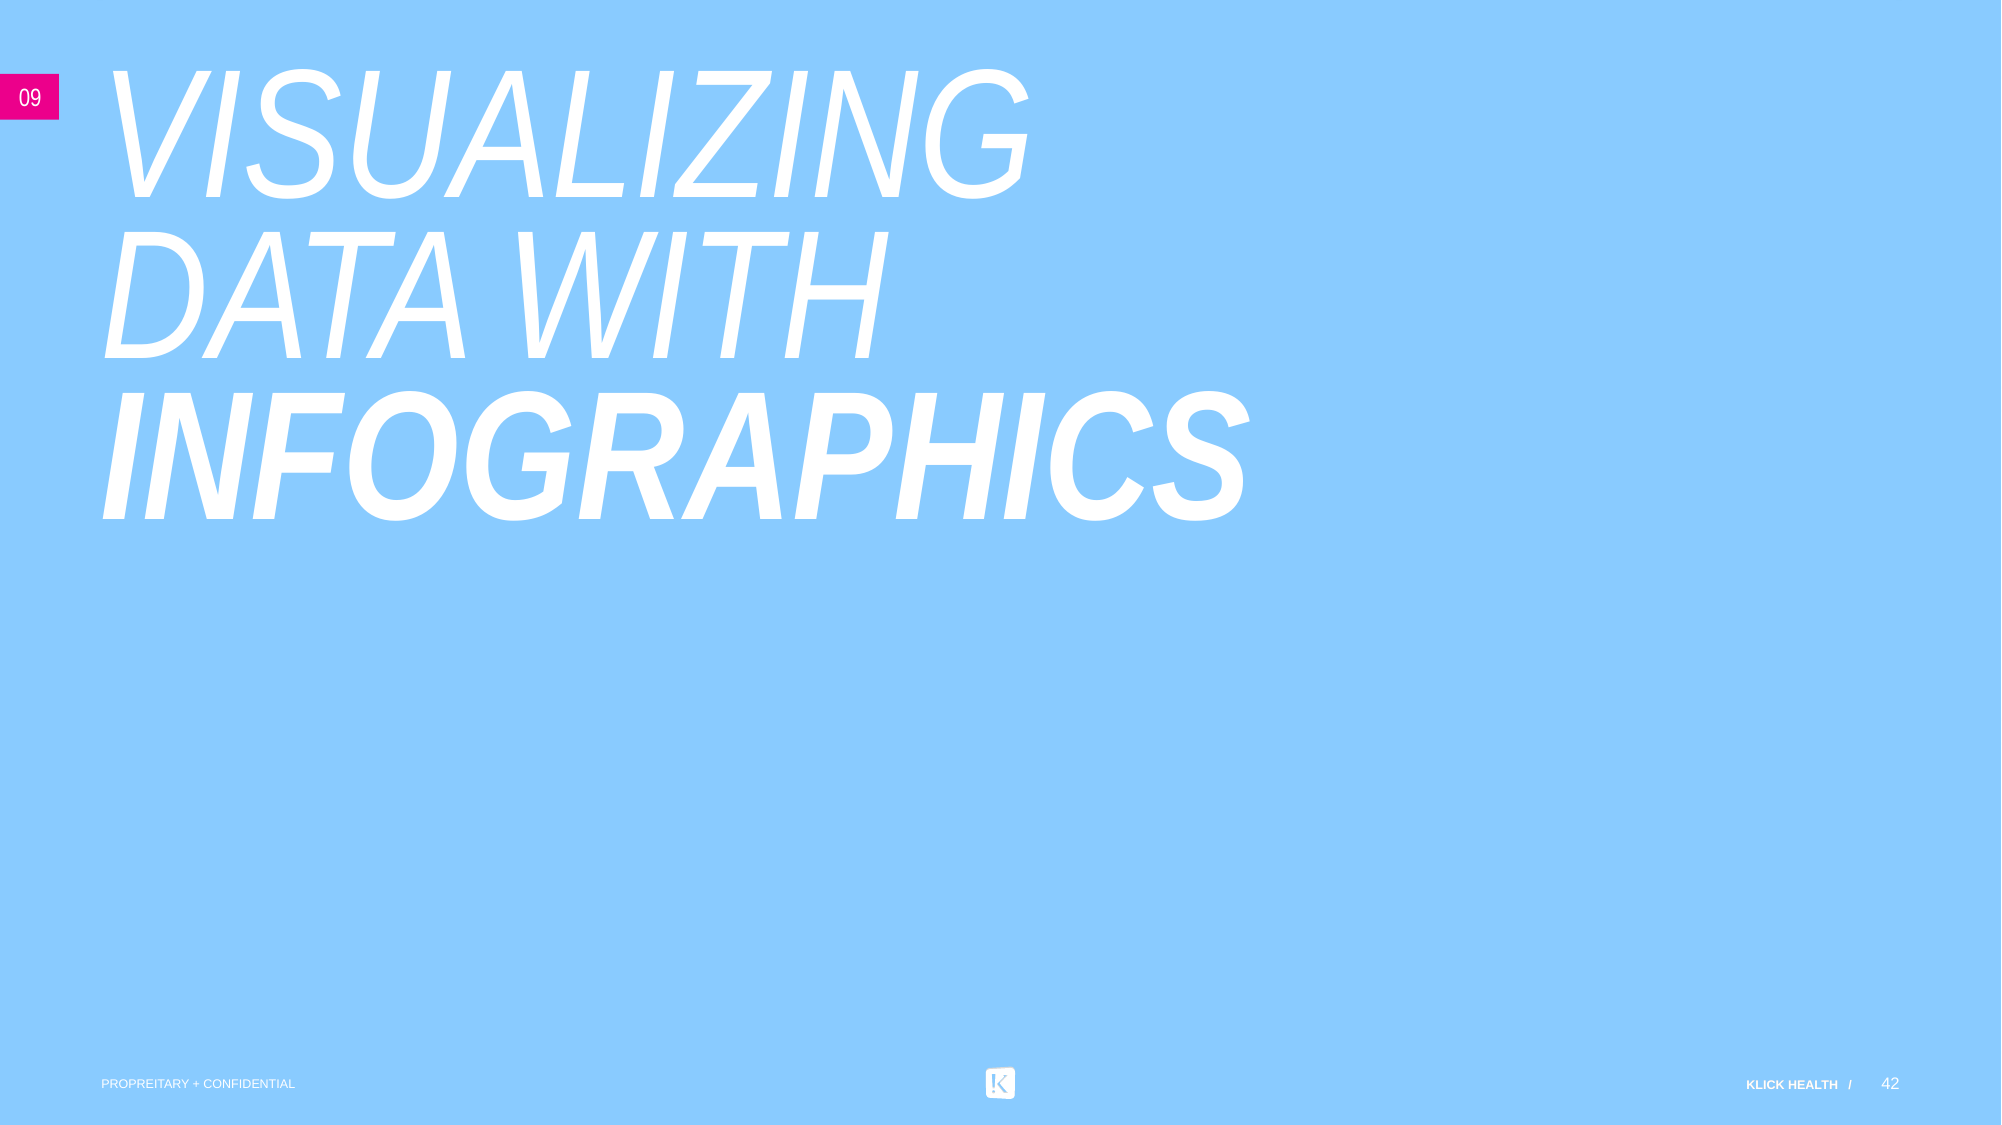

# visualizing data with INFOGRAPHICS
09
42